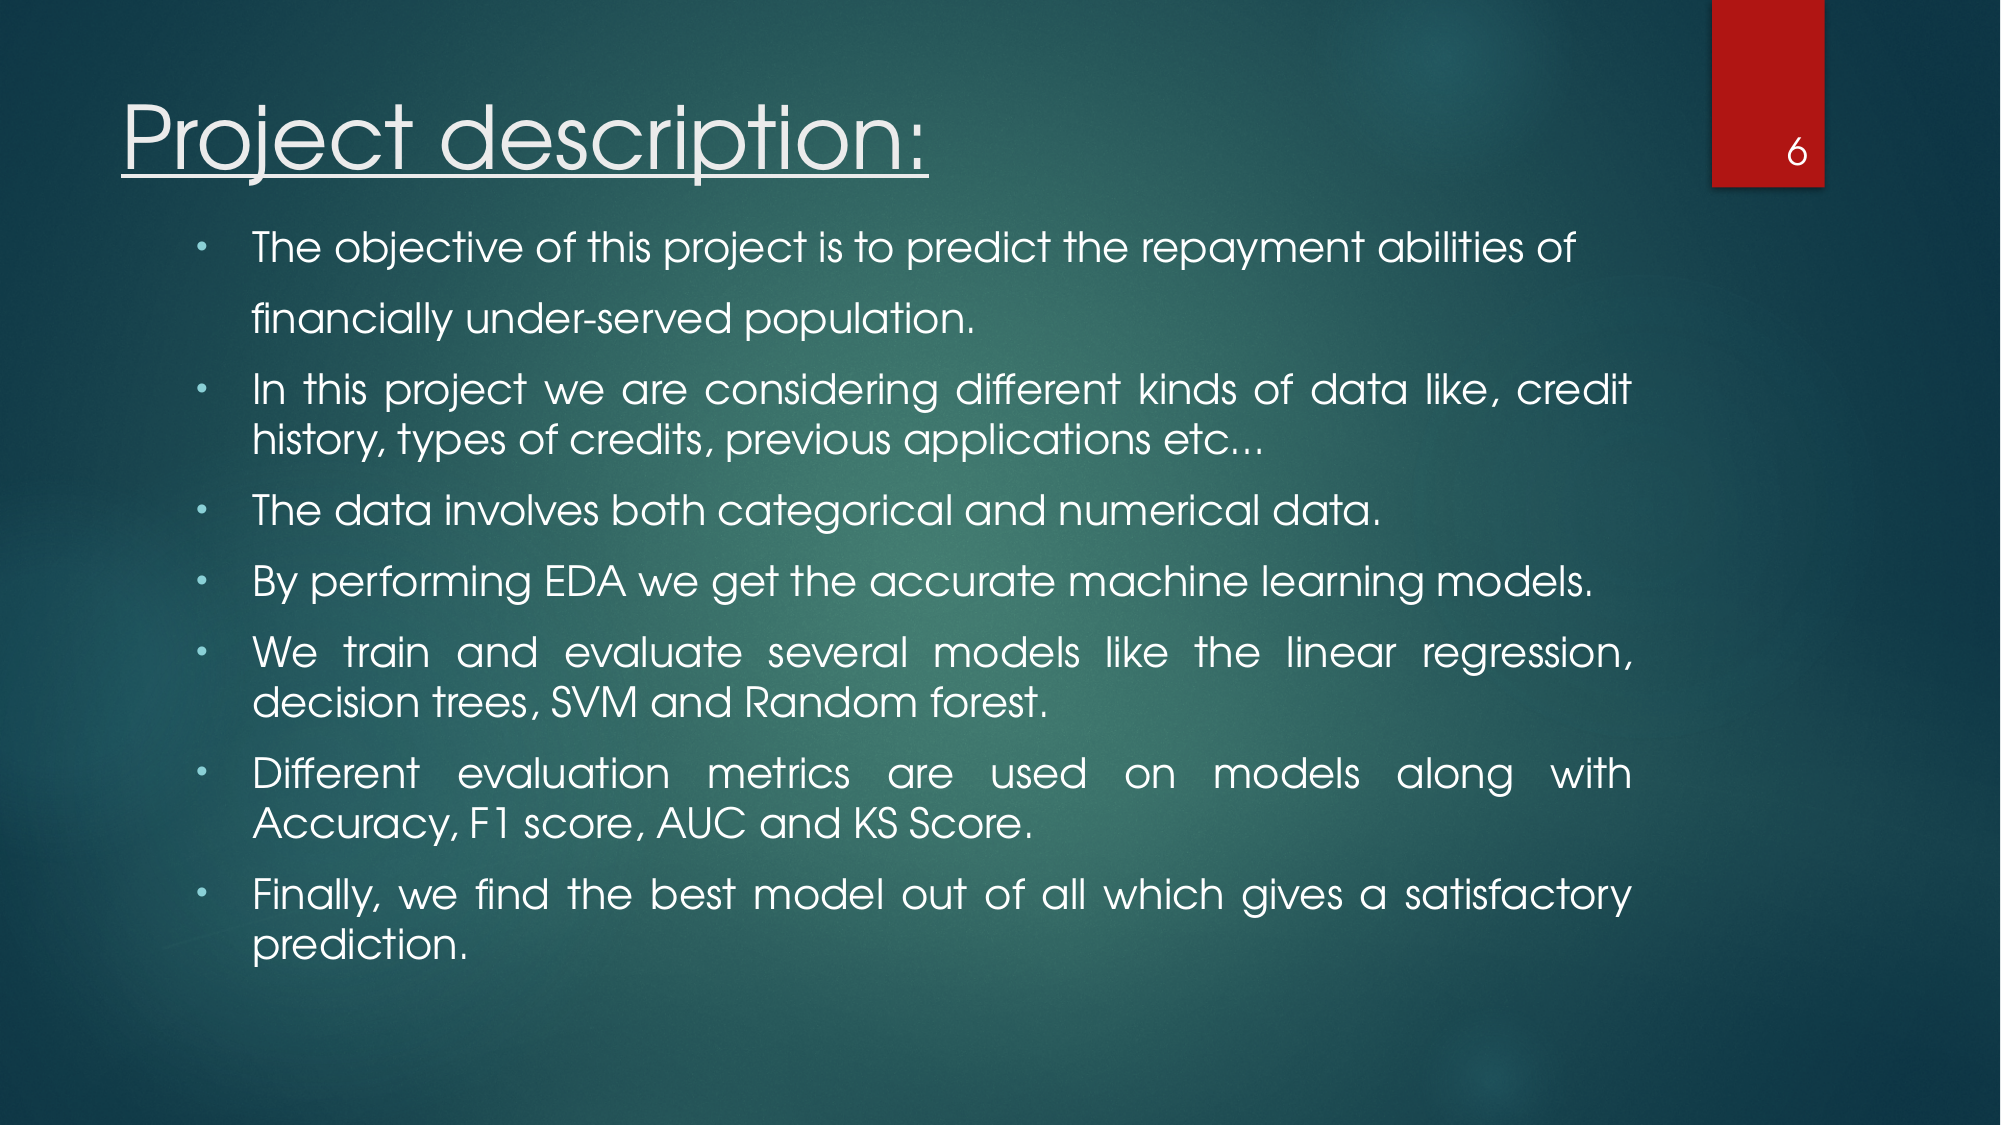

# Project description:
6
The objective of this project is to predict the repayment abilities of
    financially under-served population.
In this project we are considering different kinds of data like, credit history, types of credits, previous applications etc…
The data involves both categorical and numerical data.
By performing EDA we get the accurate machine learning models.
We train and evaluate several models like the linear regression, decision trees, SVM and Random forest.
Different evaluation metrics are used on models along with Accuracy, F1 score, AUC and KS Score.
Finally, we find the best model out of all which gives a satisfactory prediction.